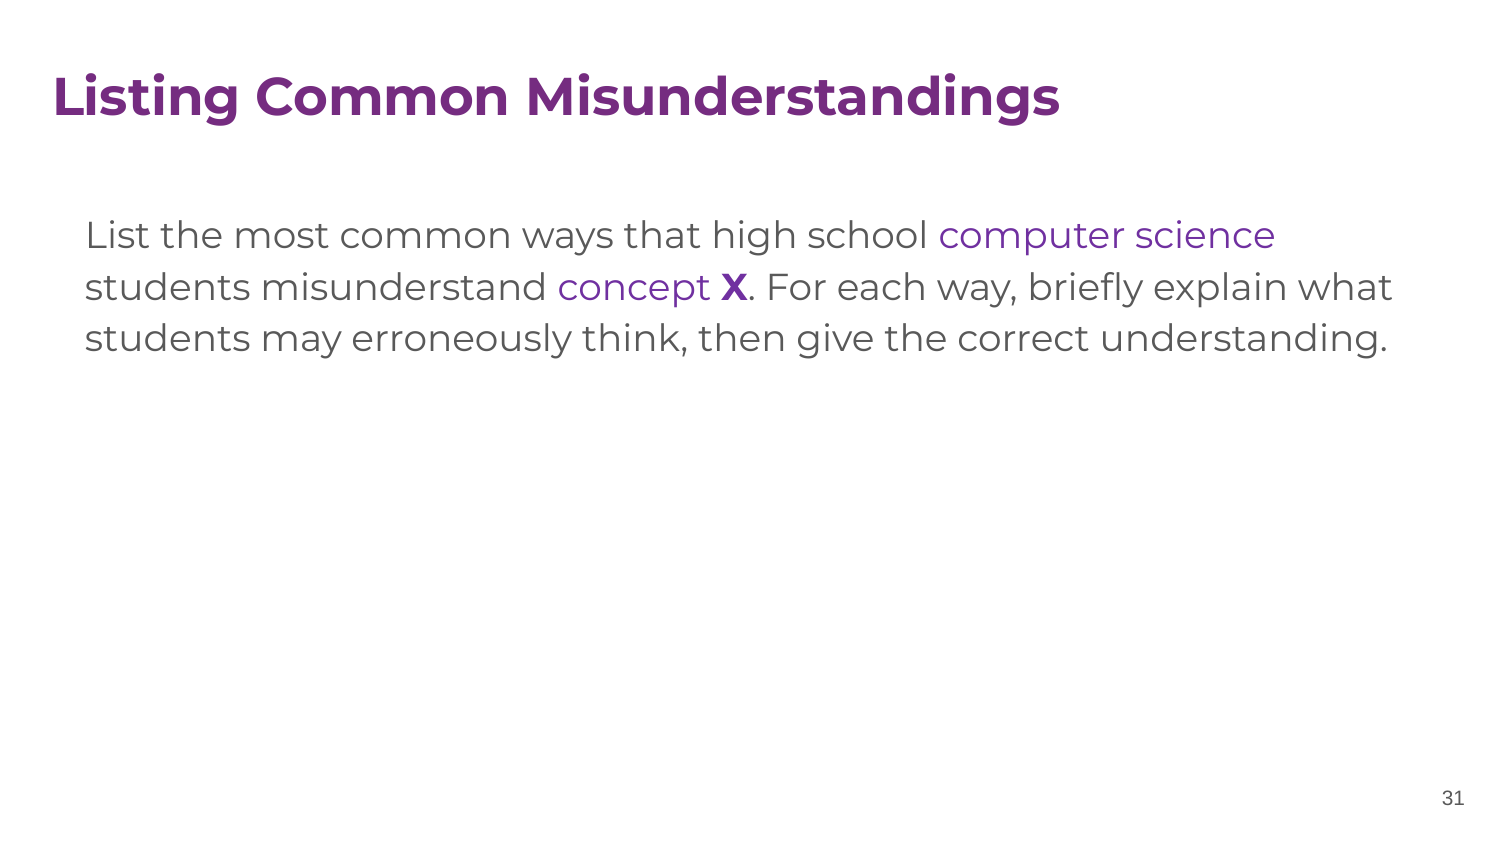

# Listing Common Misunderstandings
List the most common ways that high school computer science students misunderstand concept X. For each way, briefly explain what students may erroneously think, then give the correct understanding.
31